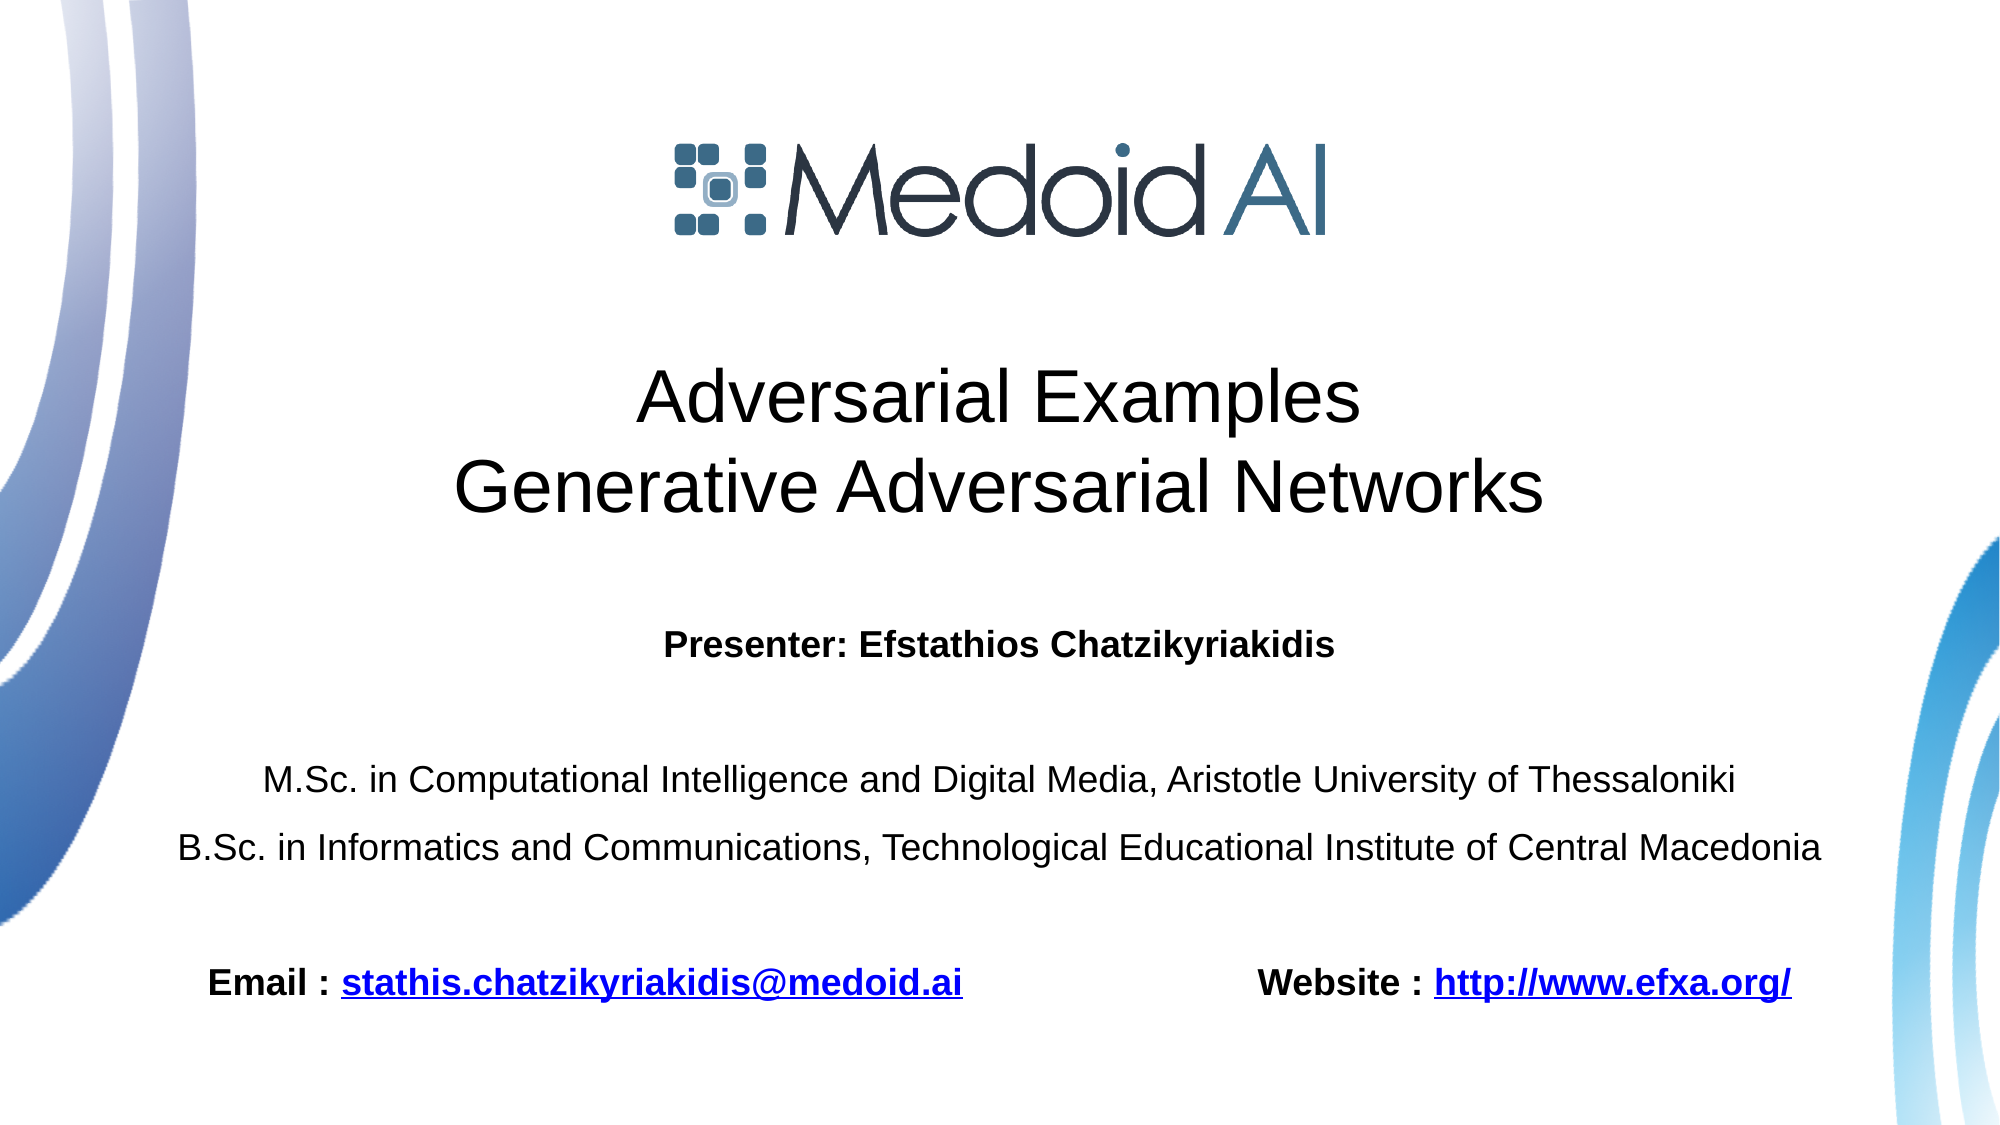

Adversarial Examples
Generative Adversarial Networks
Presenter: Efstathios Chatzikyriakidis

M.Sc. in Computational Intelligence and Digital Media, Aristotle University of Thessaloniki
B.Sc. in Informatics and Communications, Technological Educational Institute of Central Macedonia

Email : stathis.chatzikyriakidis@medoid.ai		Website : http://www.efxa.org/